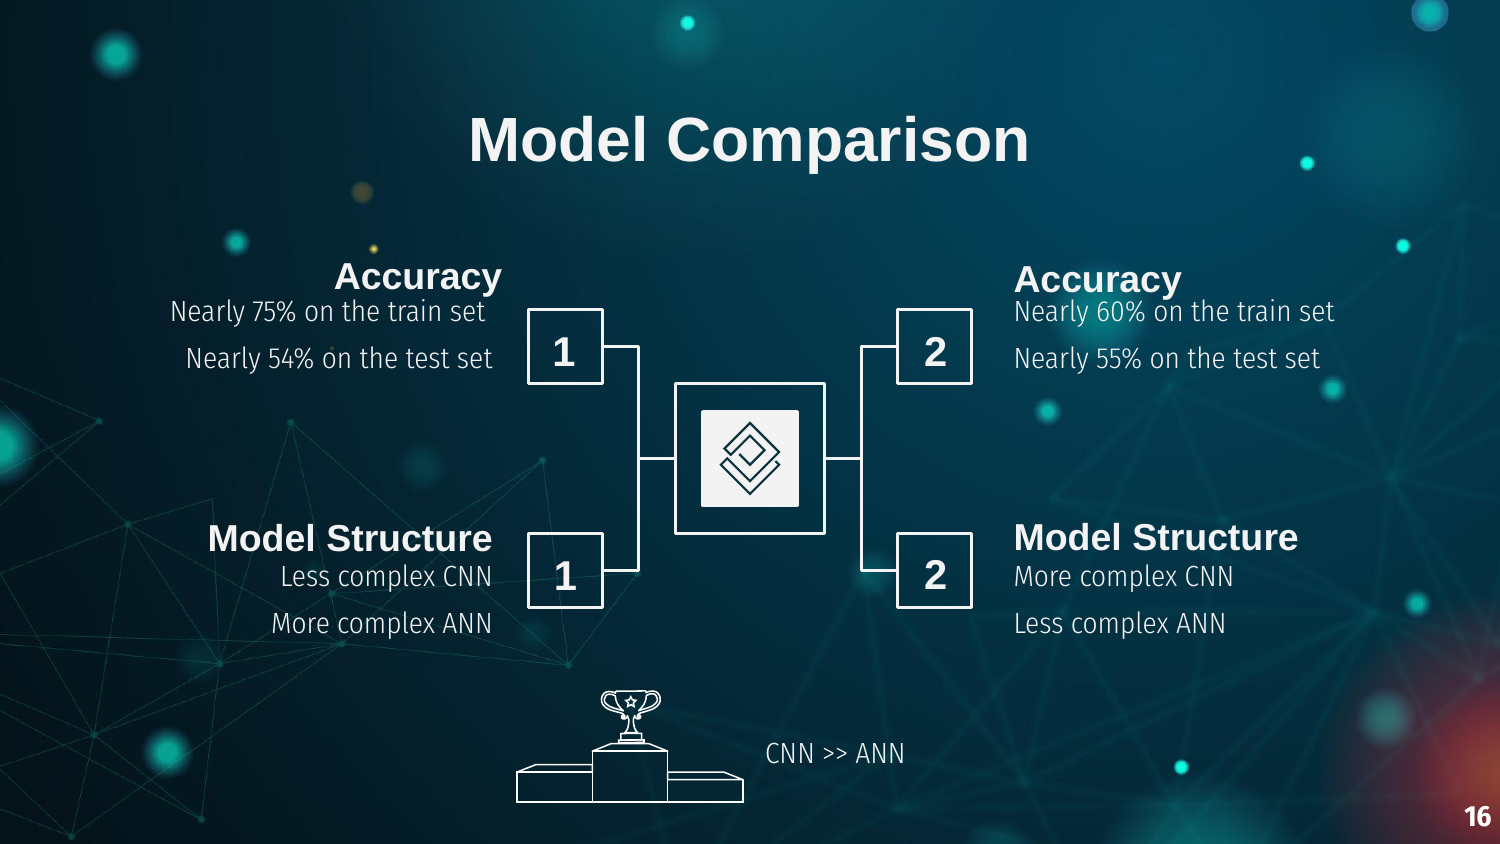

# Model Comparison
Accuracy
Accuracy
Nearly 75% on the train set
Nearly 54% on the test set
Nearly 60% on the train set
Nearly 55% on the test set
1

2

Model Structure
Model Structure
2

1

More complex CNN
Less complex ANN
Less complex CNN
More complex ANN

CNN >> ANN
16